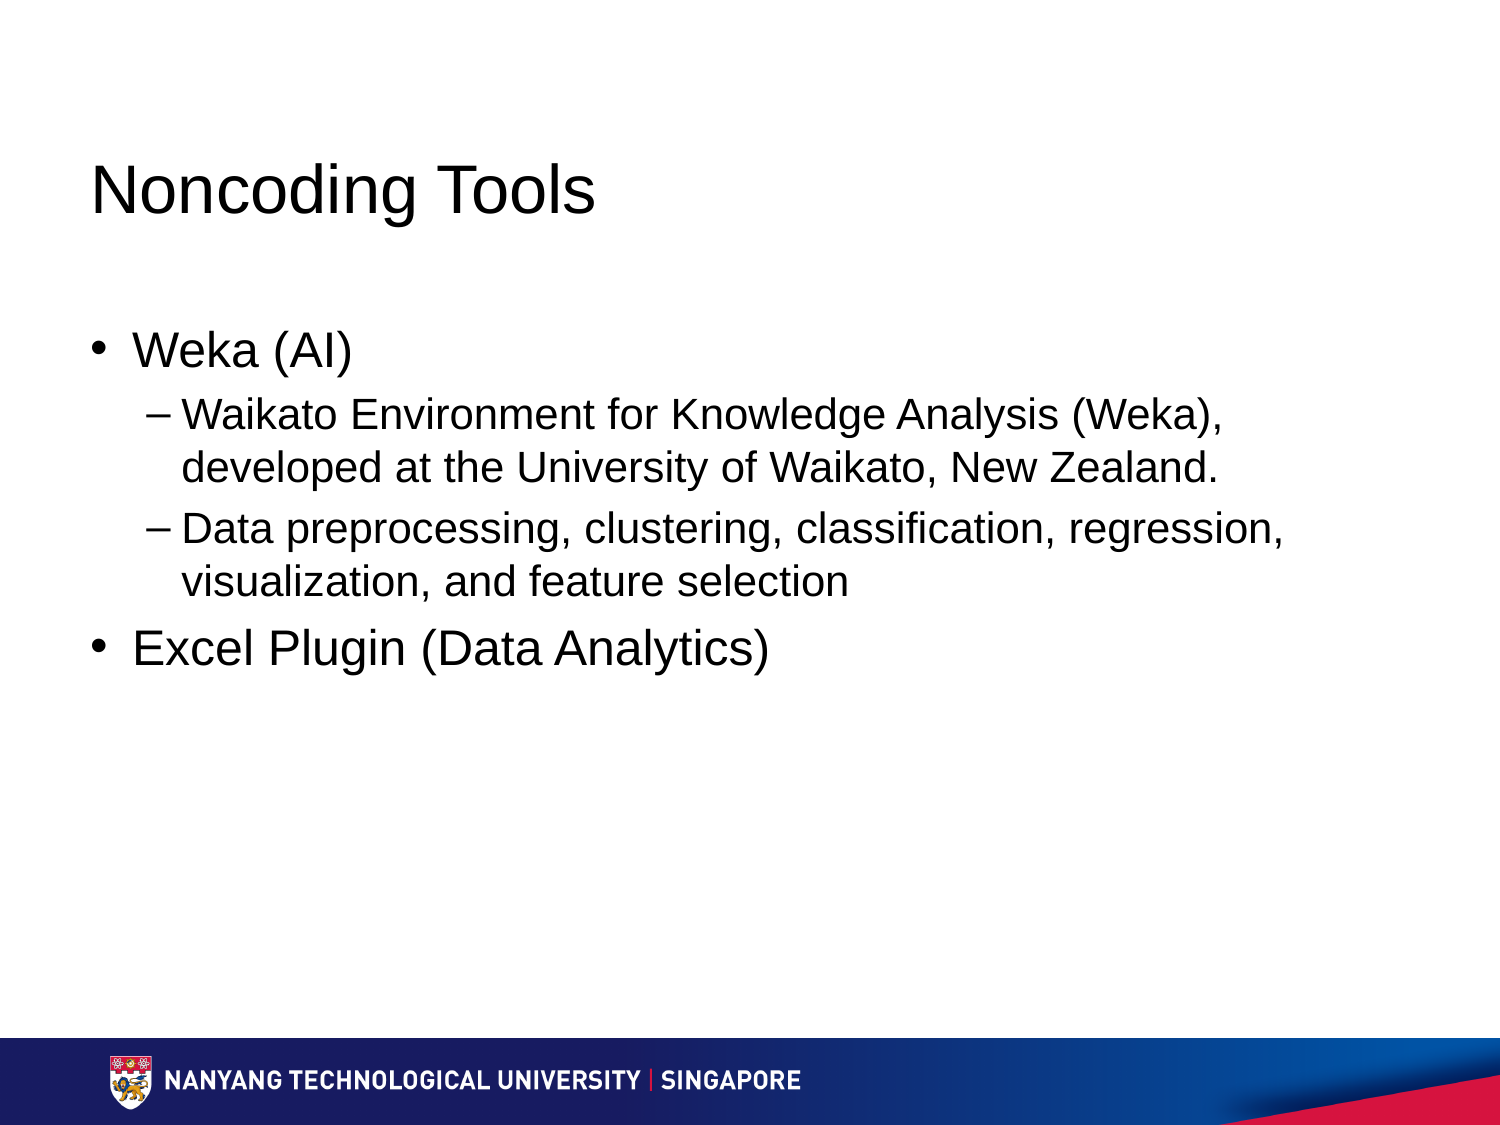

# Noncoding Tools
Weka (AI)
Waikato Environment for Knowledge Analysis (Weka), developed at the University of Waikato, New Zealand.
Data preprocessing, clustering, classification, regression, visualization, and feature selection
Excel Plugin (Data Analytics)